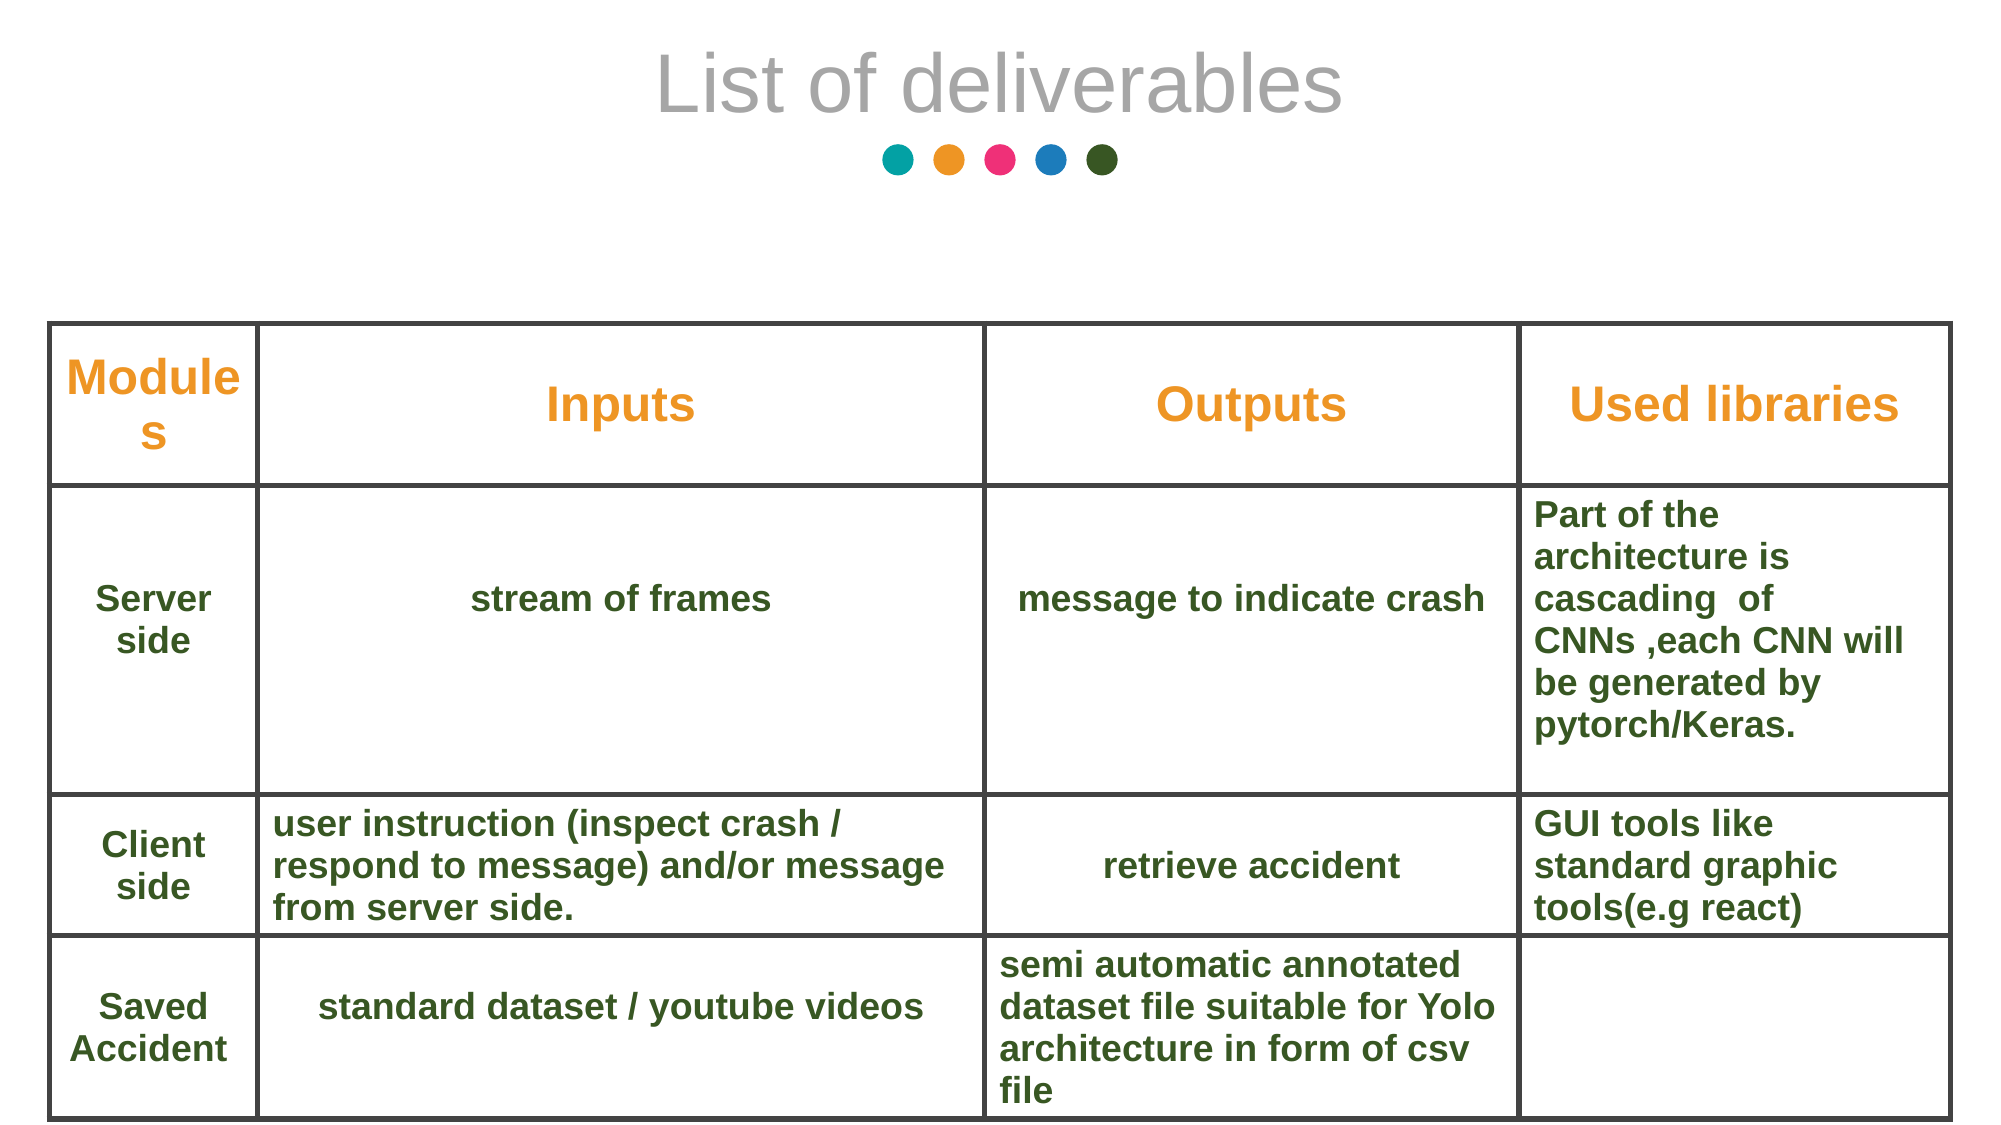

List of deliverables

| Modules | Inputs | Outputs | Used libraries |
| --- | --- | --- | --- |
| Server side | stream of frames | message to indicate crash | Part of the architecture is cascading of CNNs ,each CNN will be generated by pytorch/Keras. |
| Client side | user instruction (inspect crash / respond to message) and/or message from server side. | retrieve accident | GUI tools like standard graphic tools(e.g react) |
| Saved Accident | standard dataset / youtube videos | semi automatic annotated dataset file suitable for Yolo architecture in form of csv file |  |